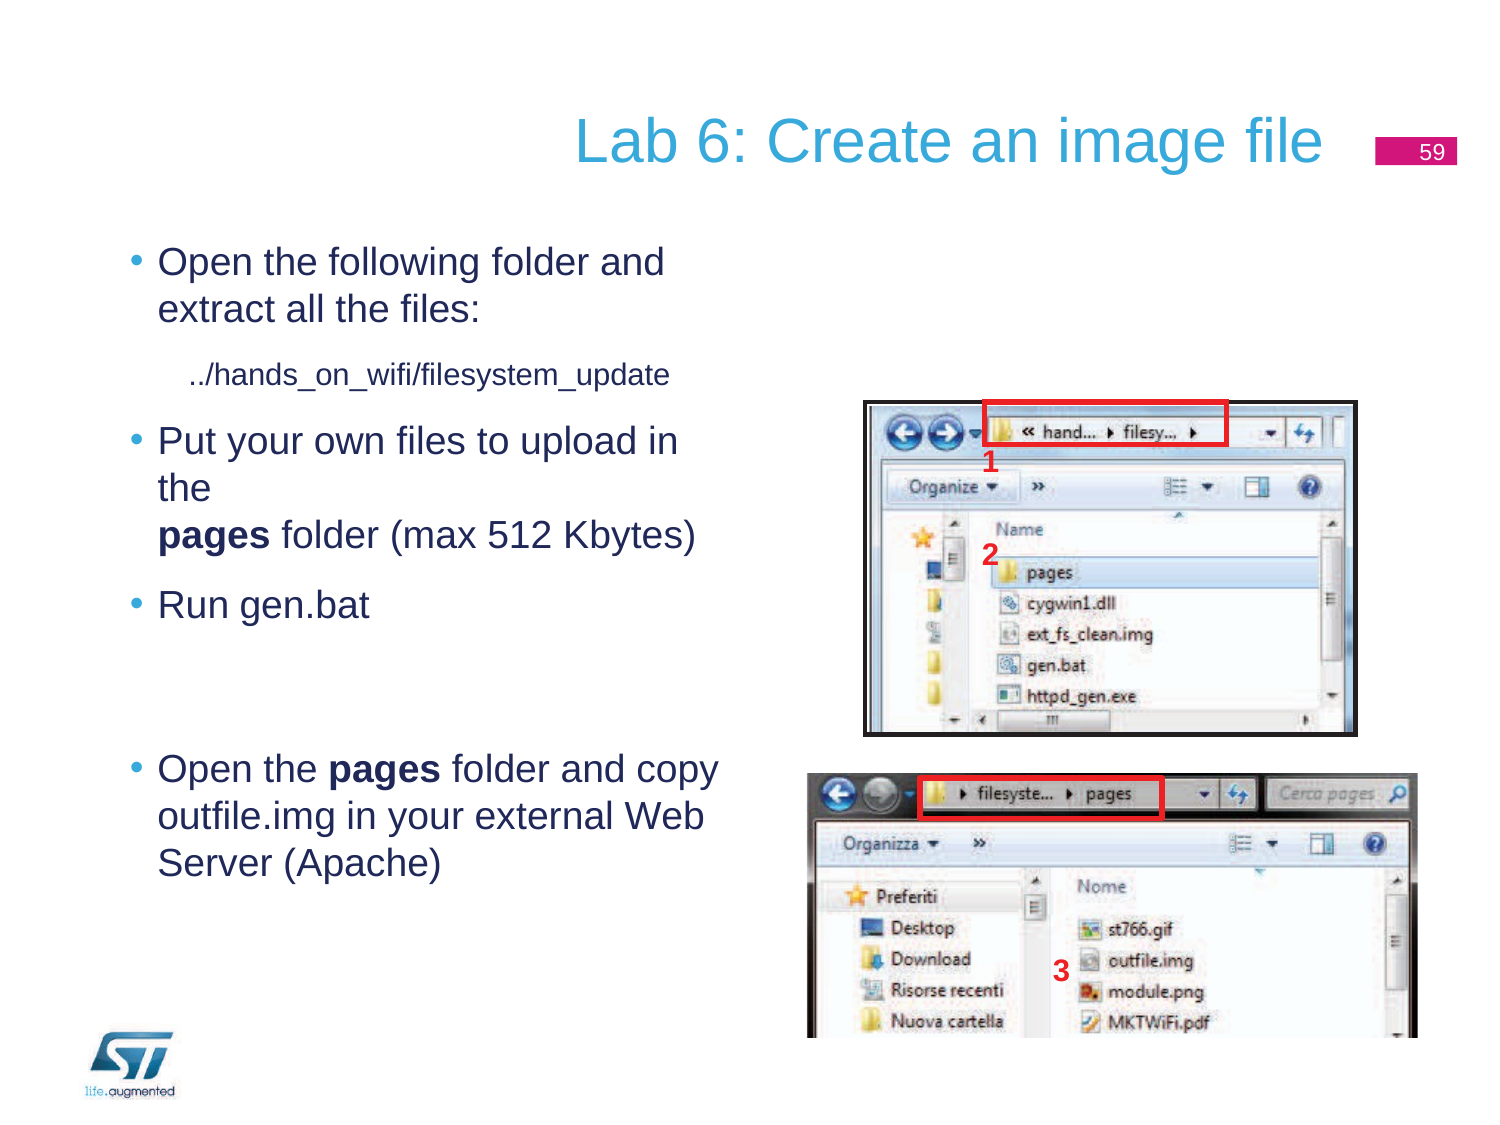

# Lab 6: Create an image file
59
Open the following folder and
extract all the files:
../hands_on_wifi/filesystem_update
Put your own files to upload in the
pages folder (max 512 Kbytes)
Run gen.bat
|  |  |  |
| --- | --- | --- |
| 1 2 |  |  |

Open the pages folder and copy outfile.img in your external Web Server (Apache)

3